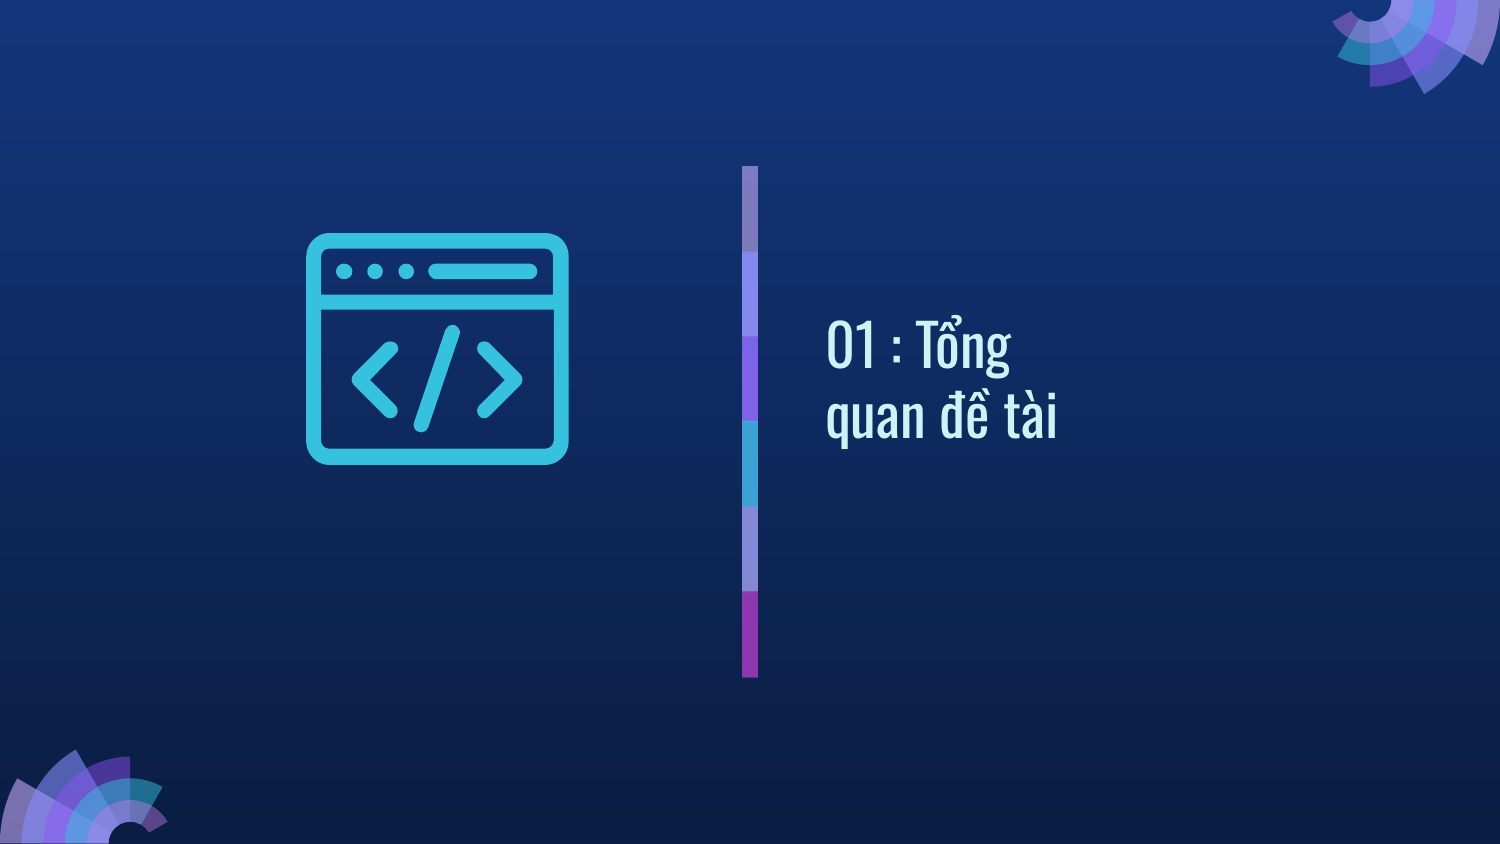

# 01 : Tổng quan đề tài